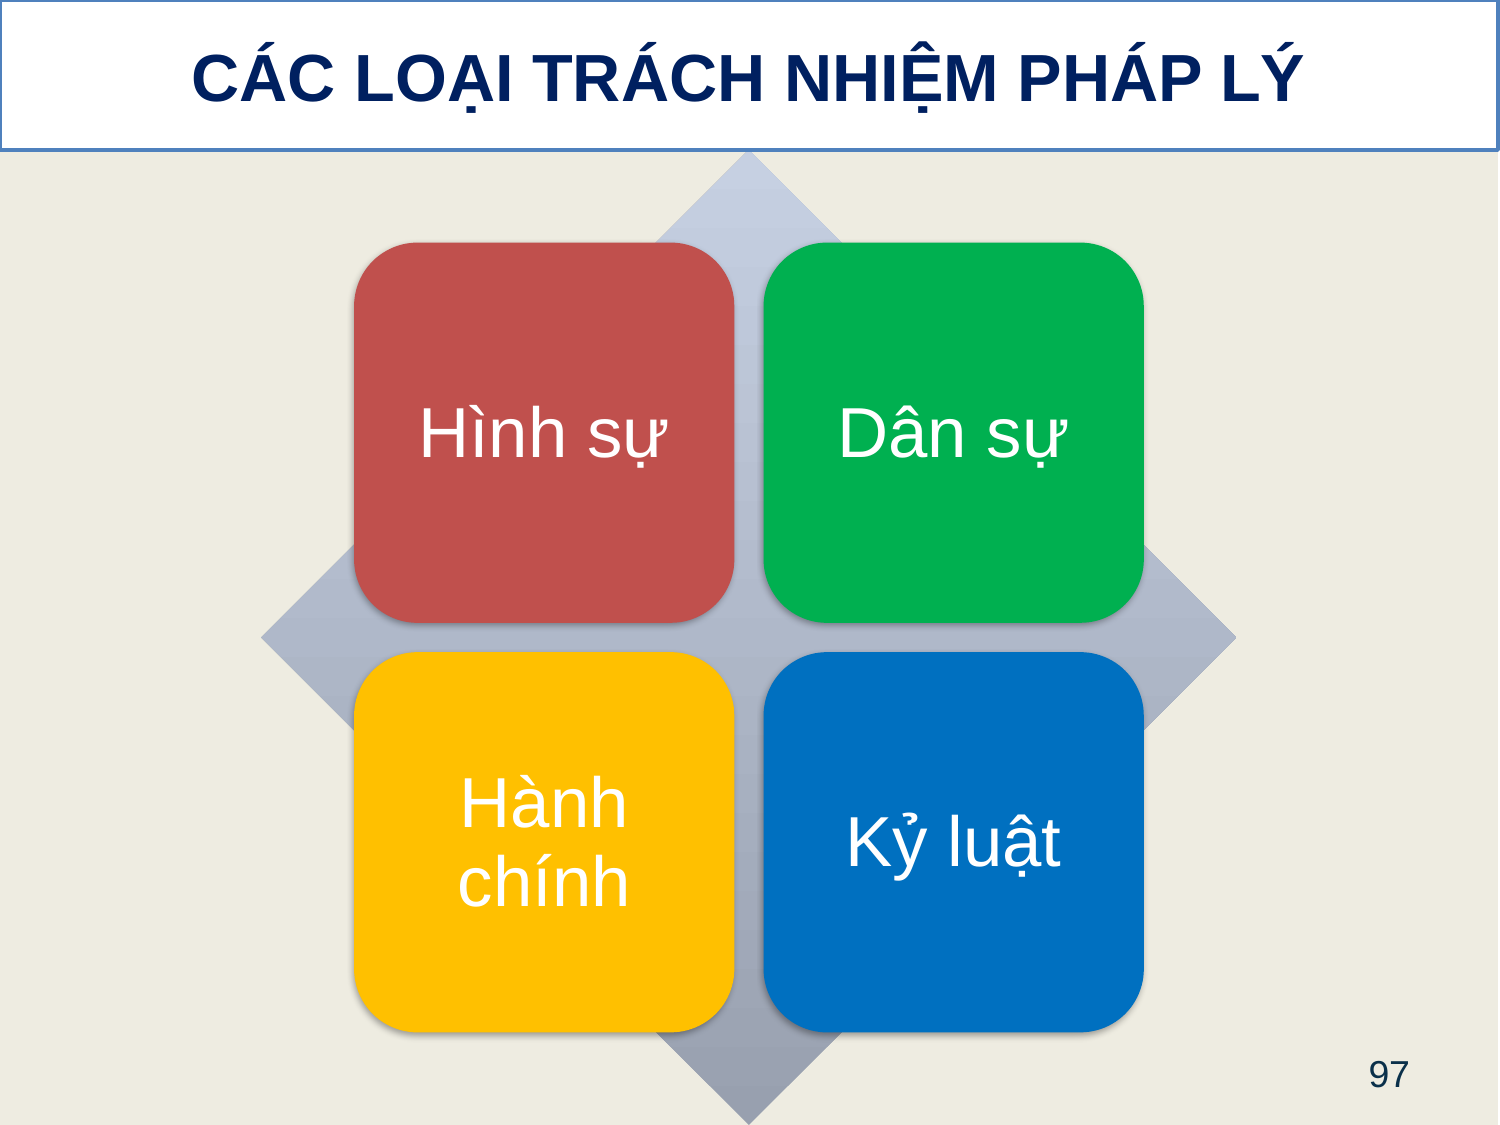

CÁC LOẠI TRÁCH NHIỆM PHÁP LÝ
Hình sự
Dân sự
Hành chính
Kỷ luật
97